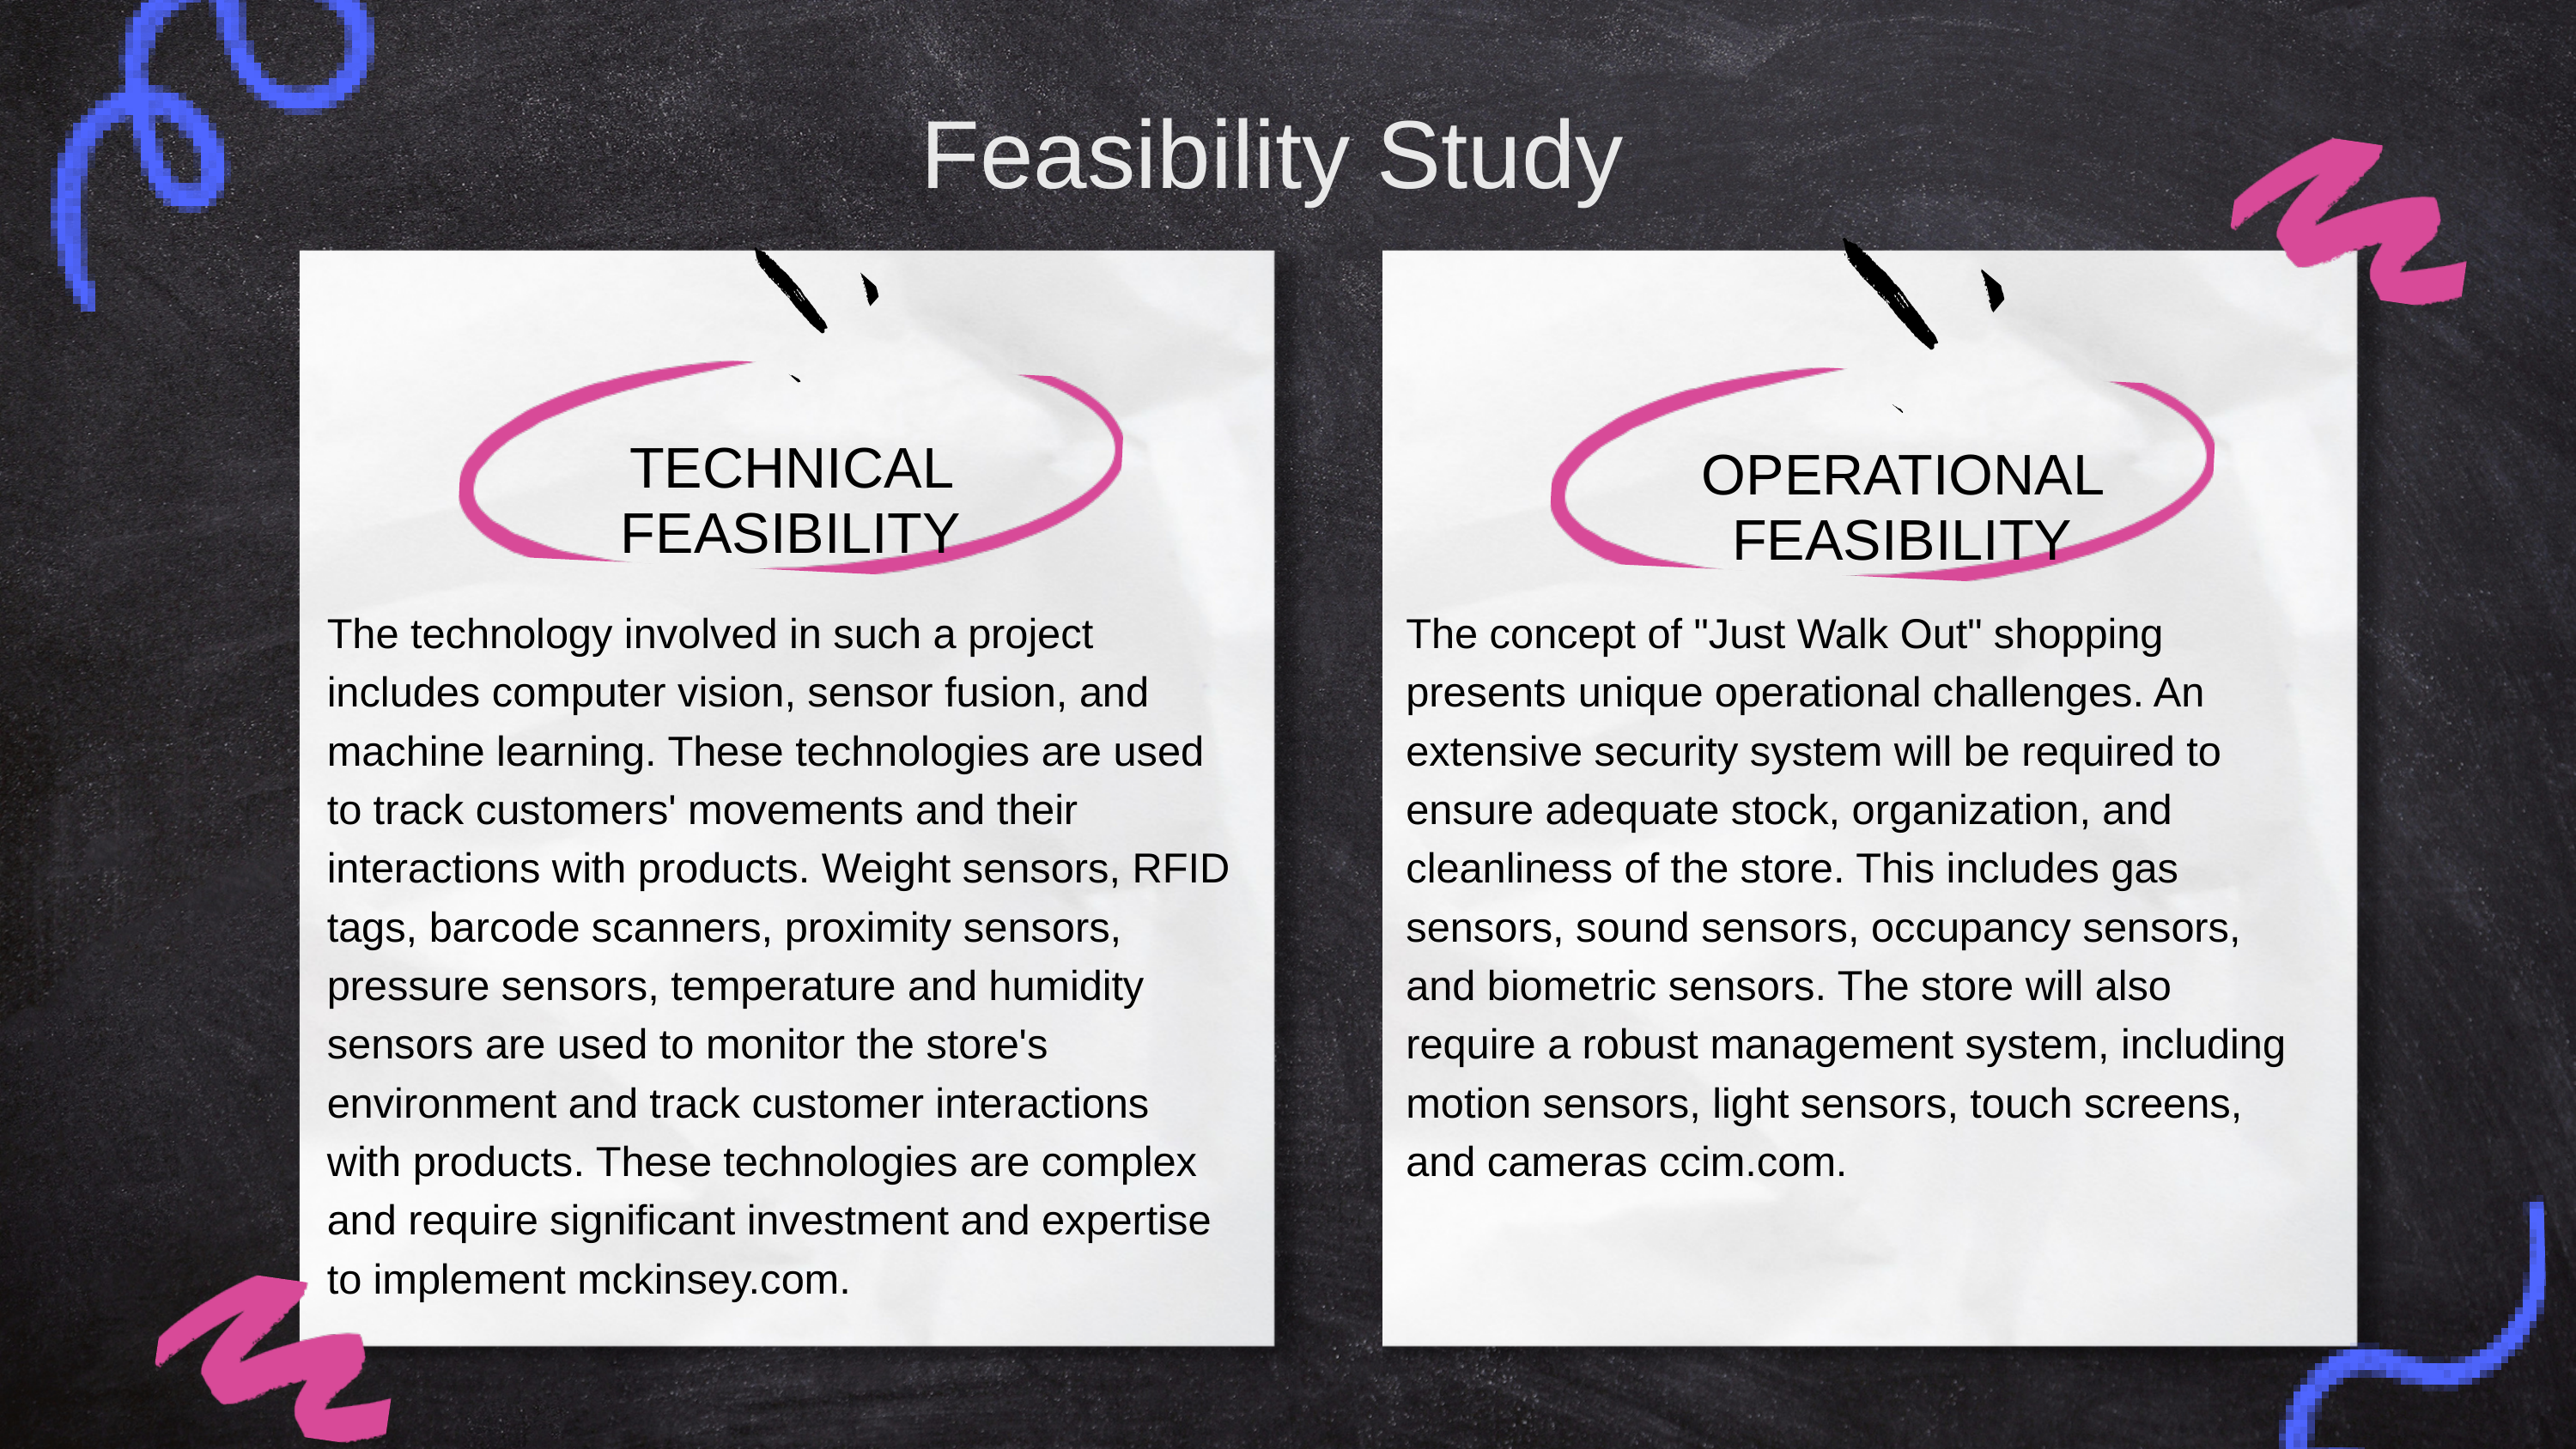

Feasibility Study

TECHNICAL FEASIBILITY
OPERATIONAL FEASIBILITY
The technology involved in such a project includes computer vision, sensor fusion, and machine learning. These technologies are used to track customers' movements and their interactions with products. Weight sensors, RFID tags, barcode scanners, proximity sensors, pressure sensors, temperature and humidity sensors are used to monitor the store's environment and track customer interactions with products. These technologies are complex and require significant investment and expertise to implement mckinsey.com.
The concept of "Just Walk Out" shopping presents unique operational challenges. An extensive security system will be required to ensure adequate stock, organization, and cleanliness of the store. This includes gas sensors, sound sensors, occupancy sensors, and biometric sensors. The store will also require a robust management system, including motion sensors, light sensors, touch screens, and cameras ccim.com.